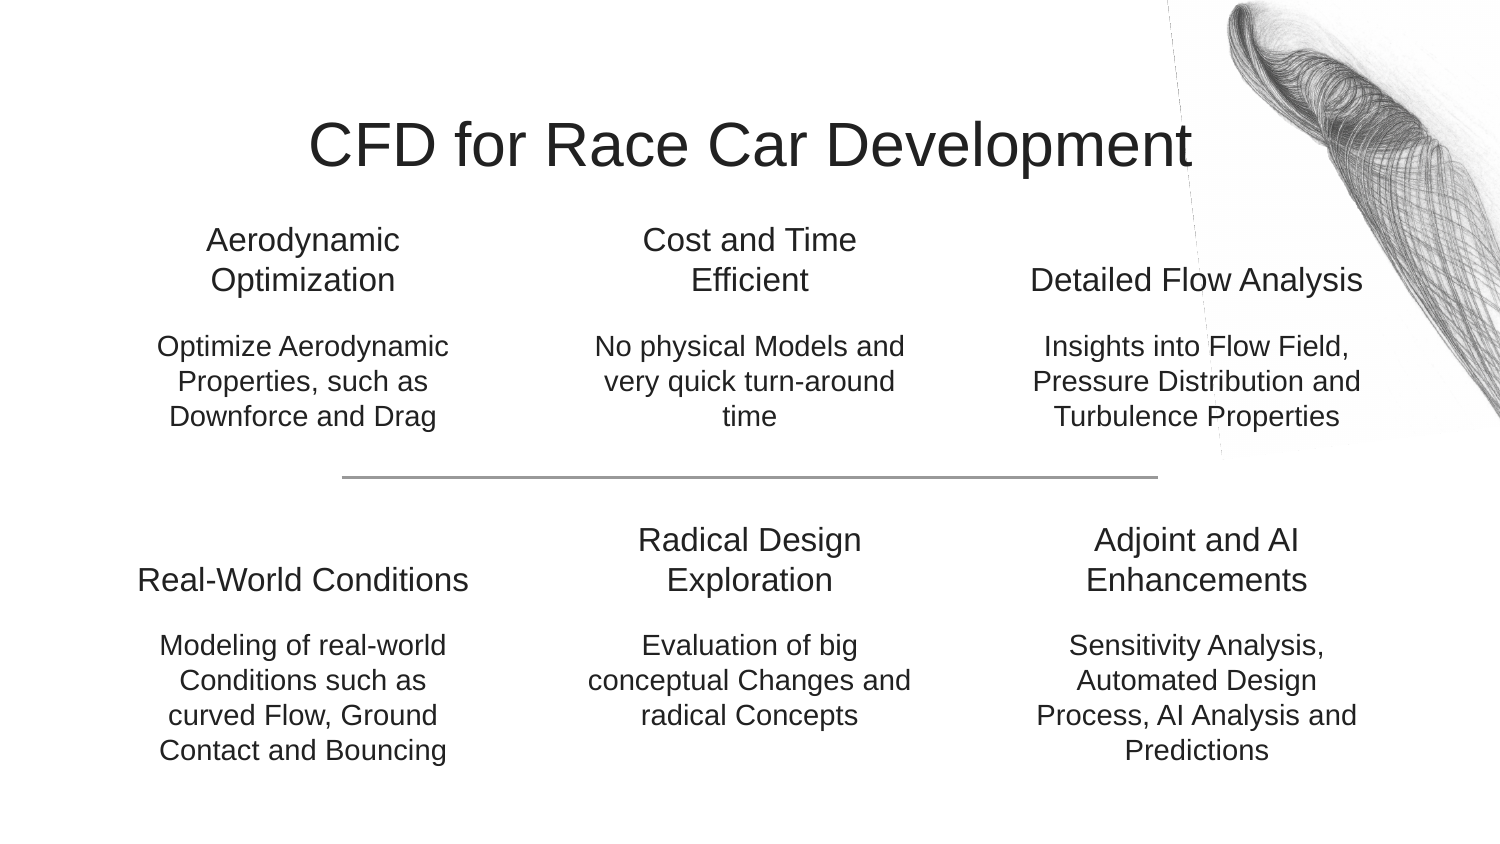

# CFD for Race Car Development
Aerodynamic Optimization
Cost and Time Efficient
Detailed Flow Analysis
Optimize Aerodynamic Properties, such as Downforce and Drag
No physical Models and very quick turn-around time
Insights into Flow Field, Pressure Distribution and Turbulence Properties
Real-World Conditions
Radical Design Exploration
Adjoint and AI Enhancements
Modeling of real-world Conditions such as curved Flow, Ground Contact and Bouncing
Evaluation of big conceptual Changes and radical Concepts
Sensitivity Analysis, Automated Design Process, AI Analysis and Predictions